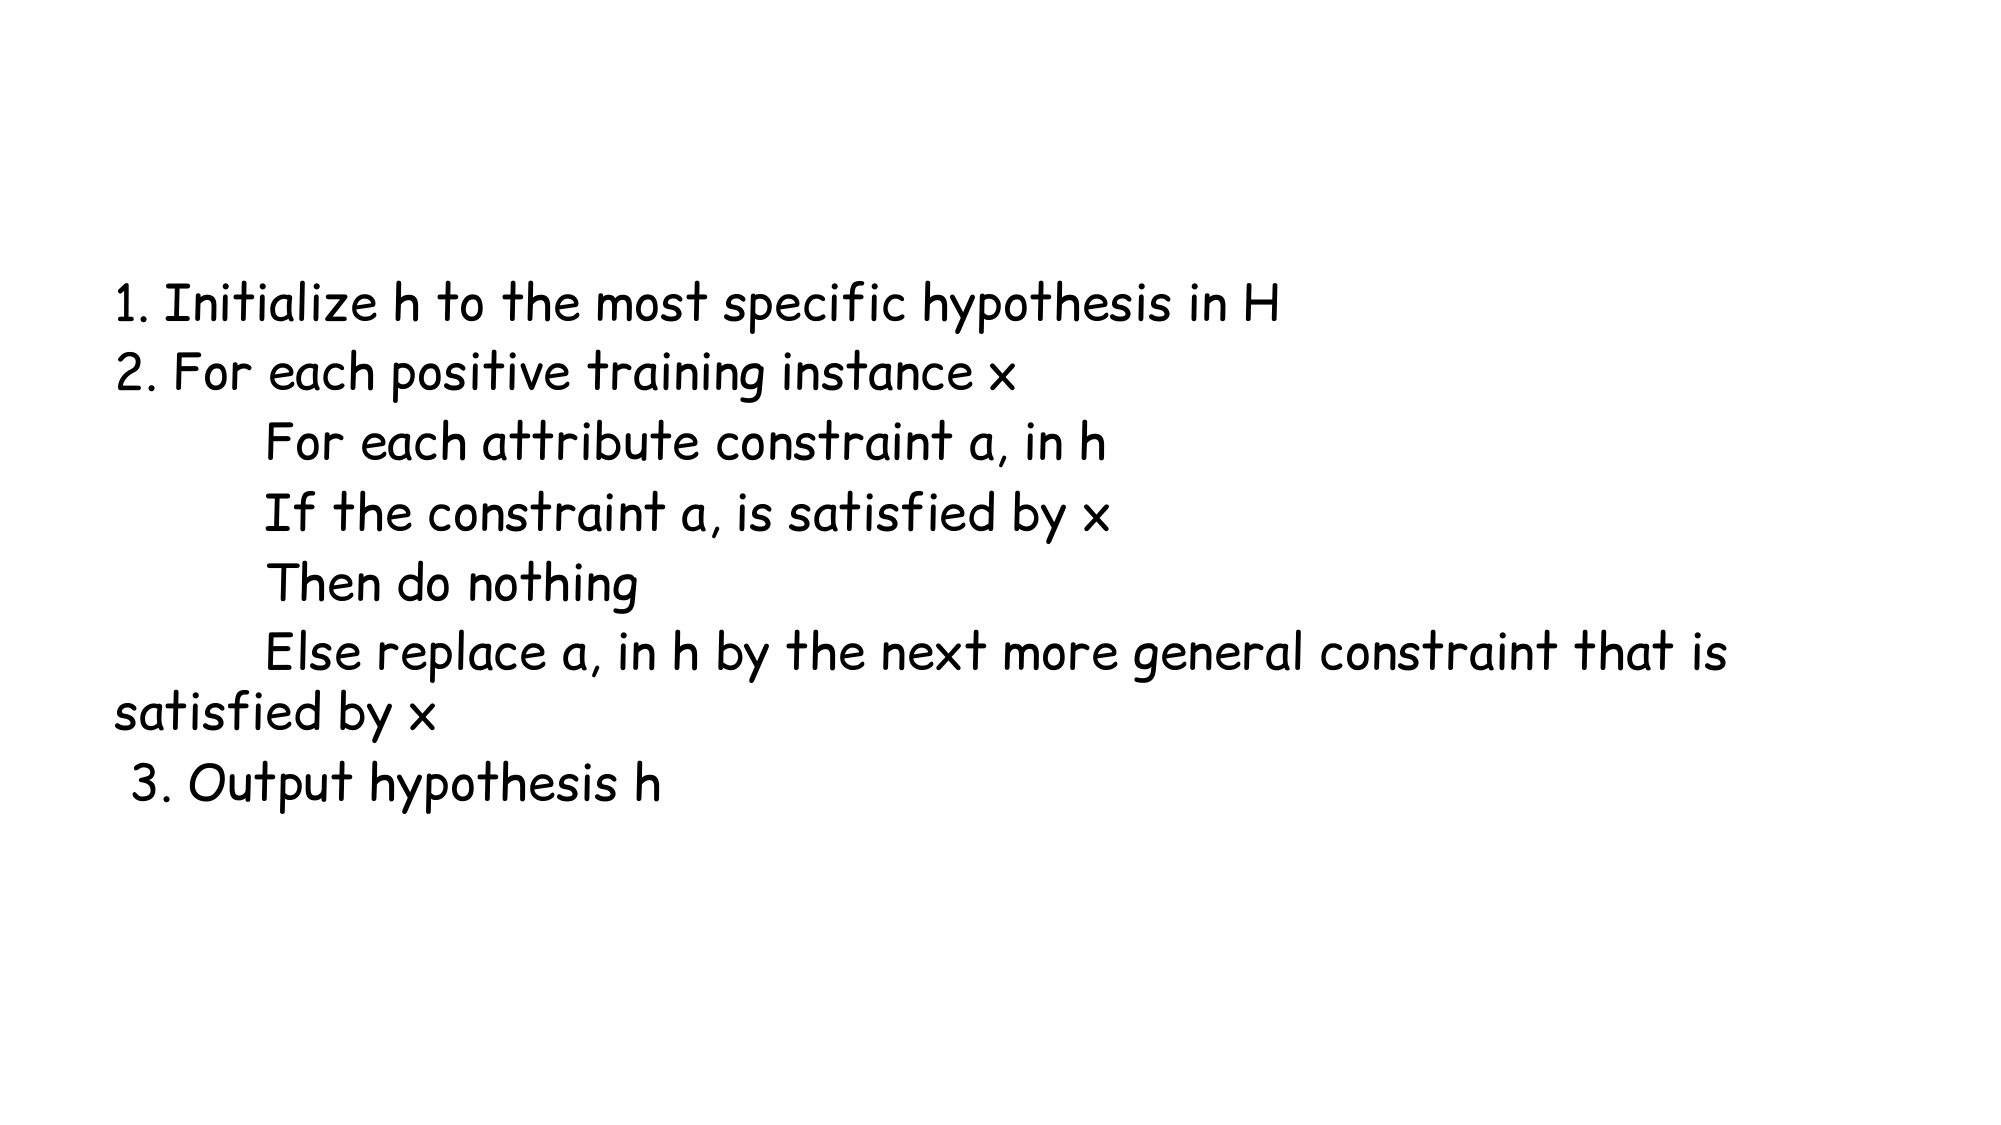

#
1. Initialize h to the most specific hypothesis in H
2. For each positive training instance x
	For each attribute constraint a, in h
	If the constraint a, is satisfied by x
	Then do nothing
	Else replace a, in h by the next more general constraint that is 	satisfied by x
 3. Output hypothesis h